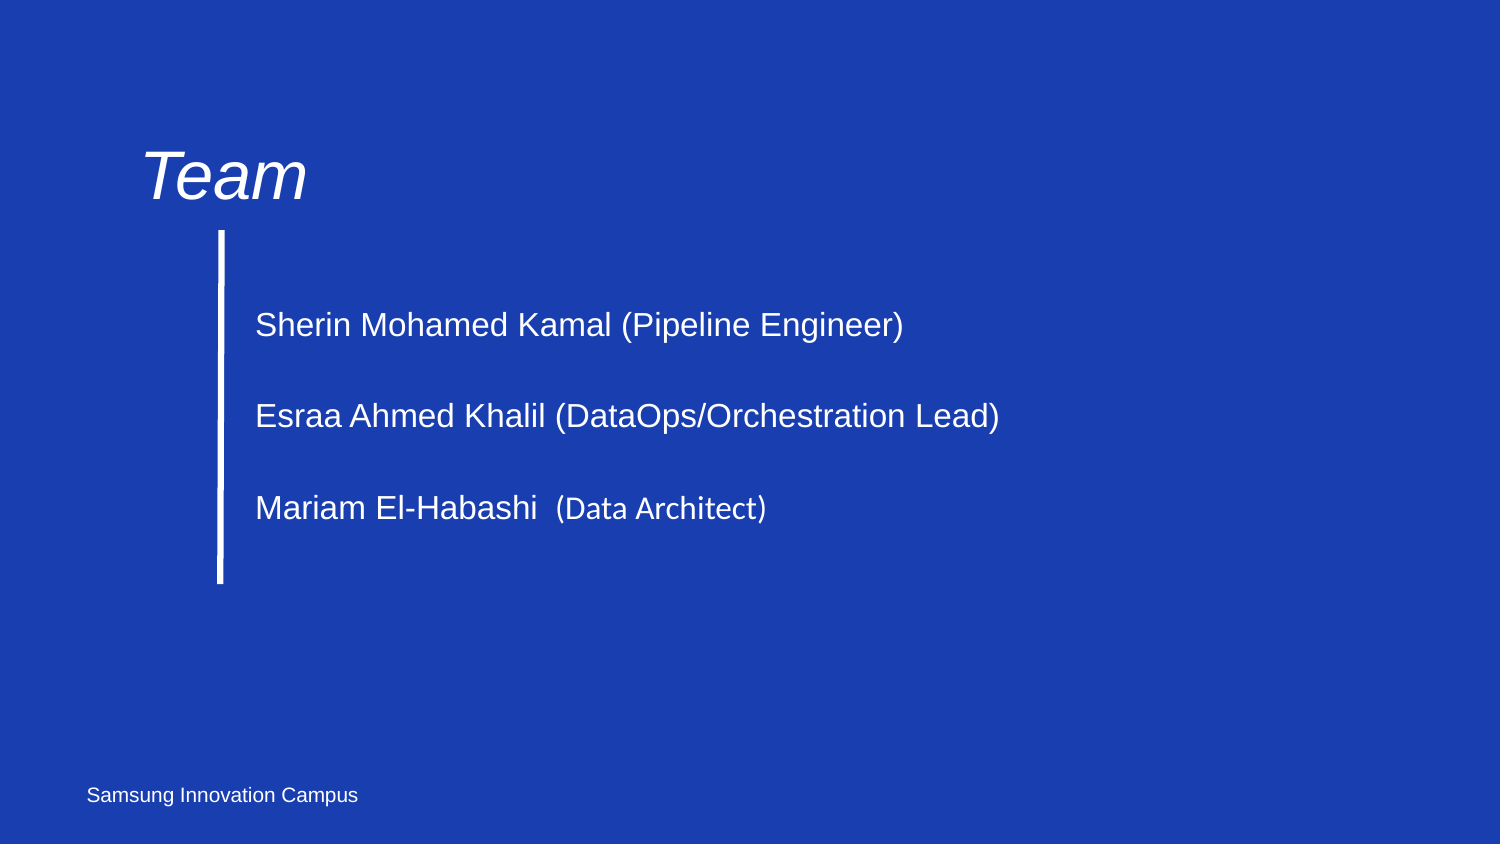

Team

Sherin Mohamed Kamal (Pipeline Engineer)

Esraa Ahmed Khalil (DataOps/Orchestration Lead)

Mariam El-Habashi  (Data Architect)